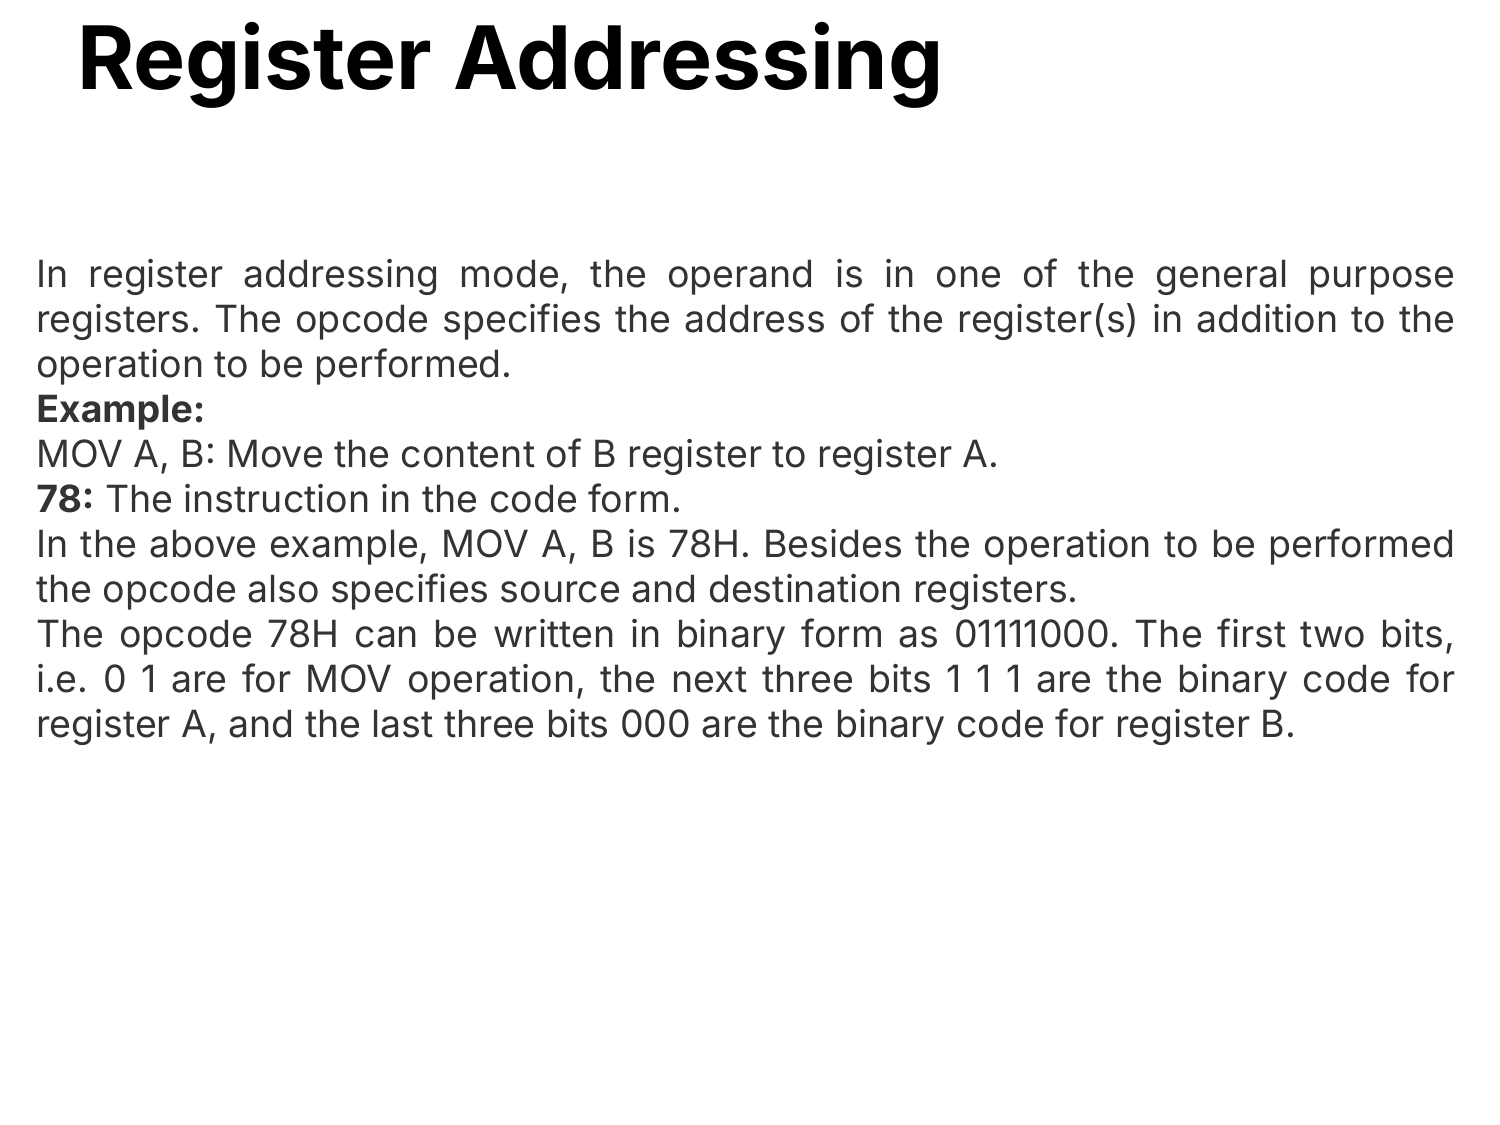

# Register Addressing
In register addressing mode, the operand is in one of the general purpose registers. The opcode specifies the address of the register(s) in addition to the operation to be performed.
Example:
MOV A, B: Move the content of B register to register A.
78: The instruction in the code form.
In the above example, MOV A, B is 78H. Besides the operation to be performed the opcode also specifies source and destination registers.
The opcode 78H can be written in binary form as 01111000. The first two bits, i.e. 0 1 are for MOV operation, the next three bits 1 1 1 are the binary code for register A, and the last three bits 000 are the binary code for register B.